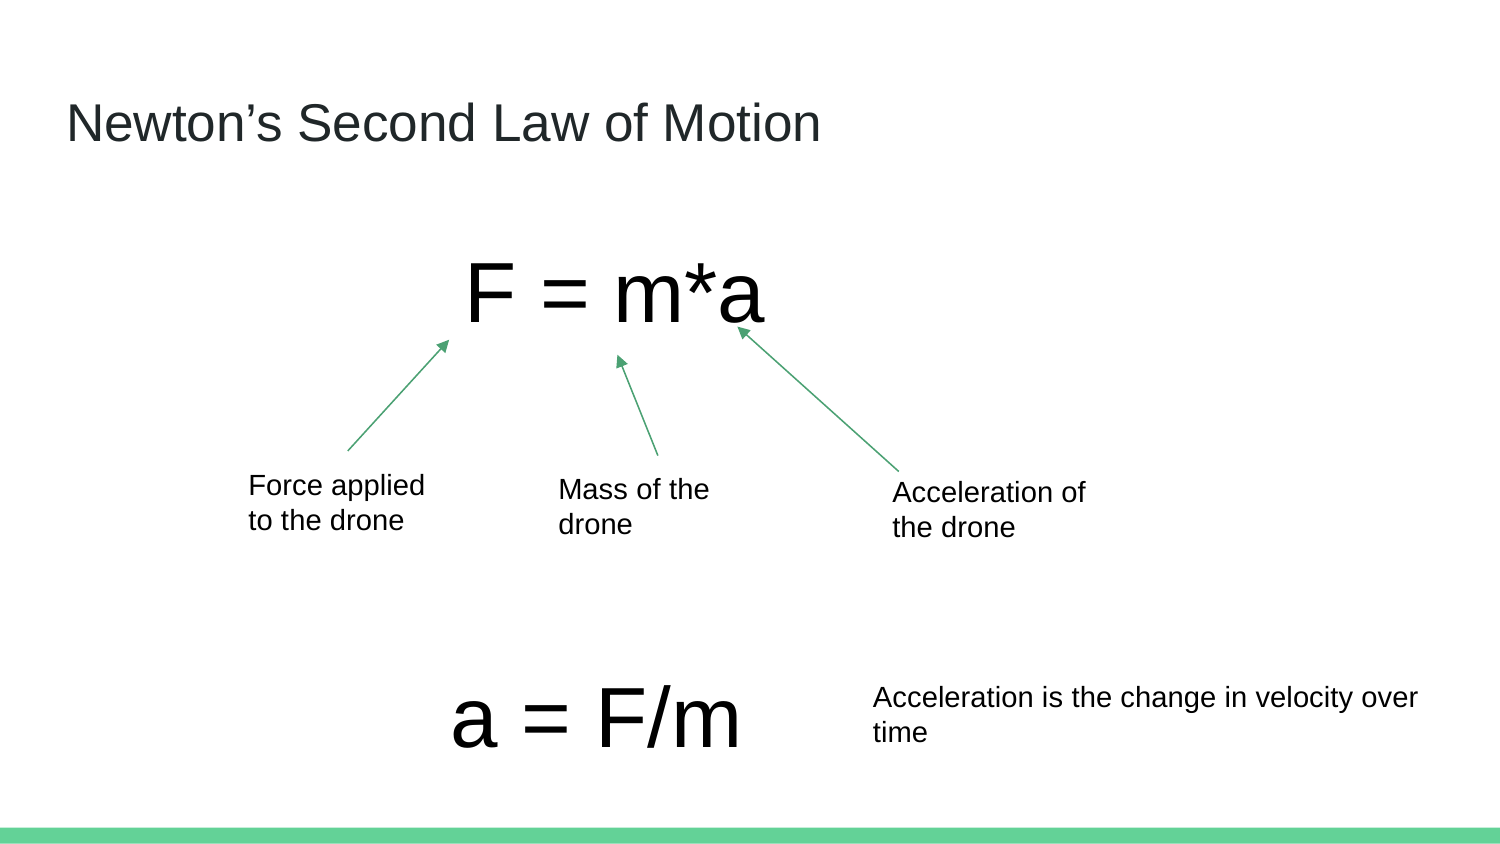

# Newton’s Second Law of Motion
F = m*a
Force applied to the drone
Mass of the drone
Acceleration of the drone
a = F/m
Acceleration is the change in velocity over time